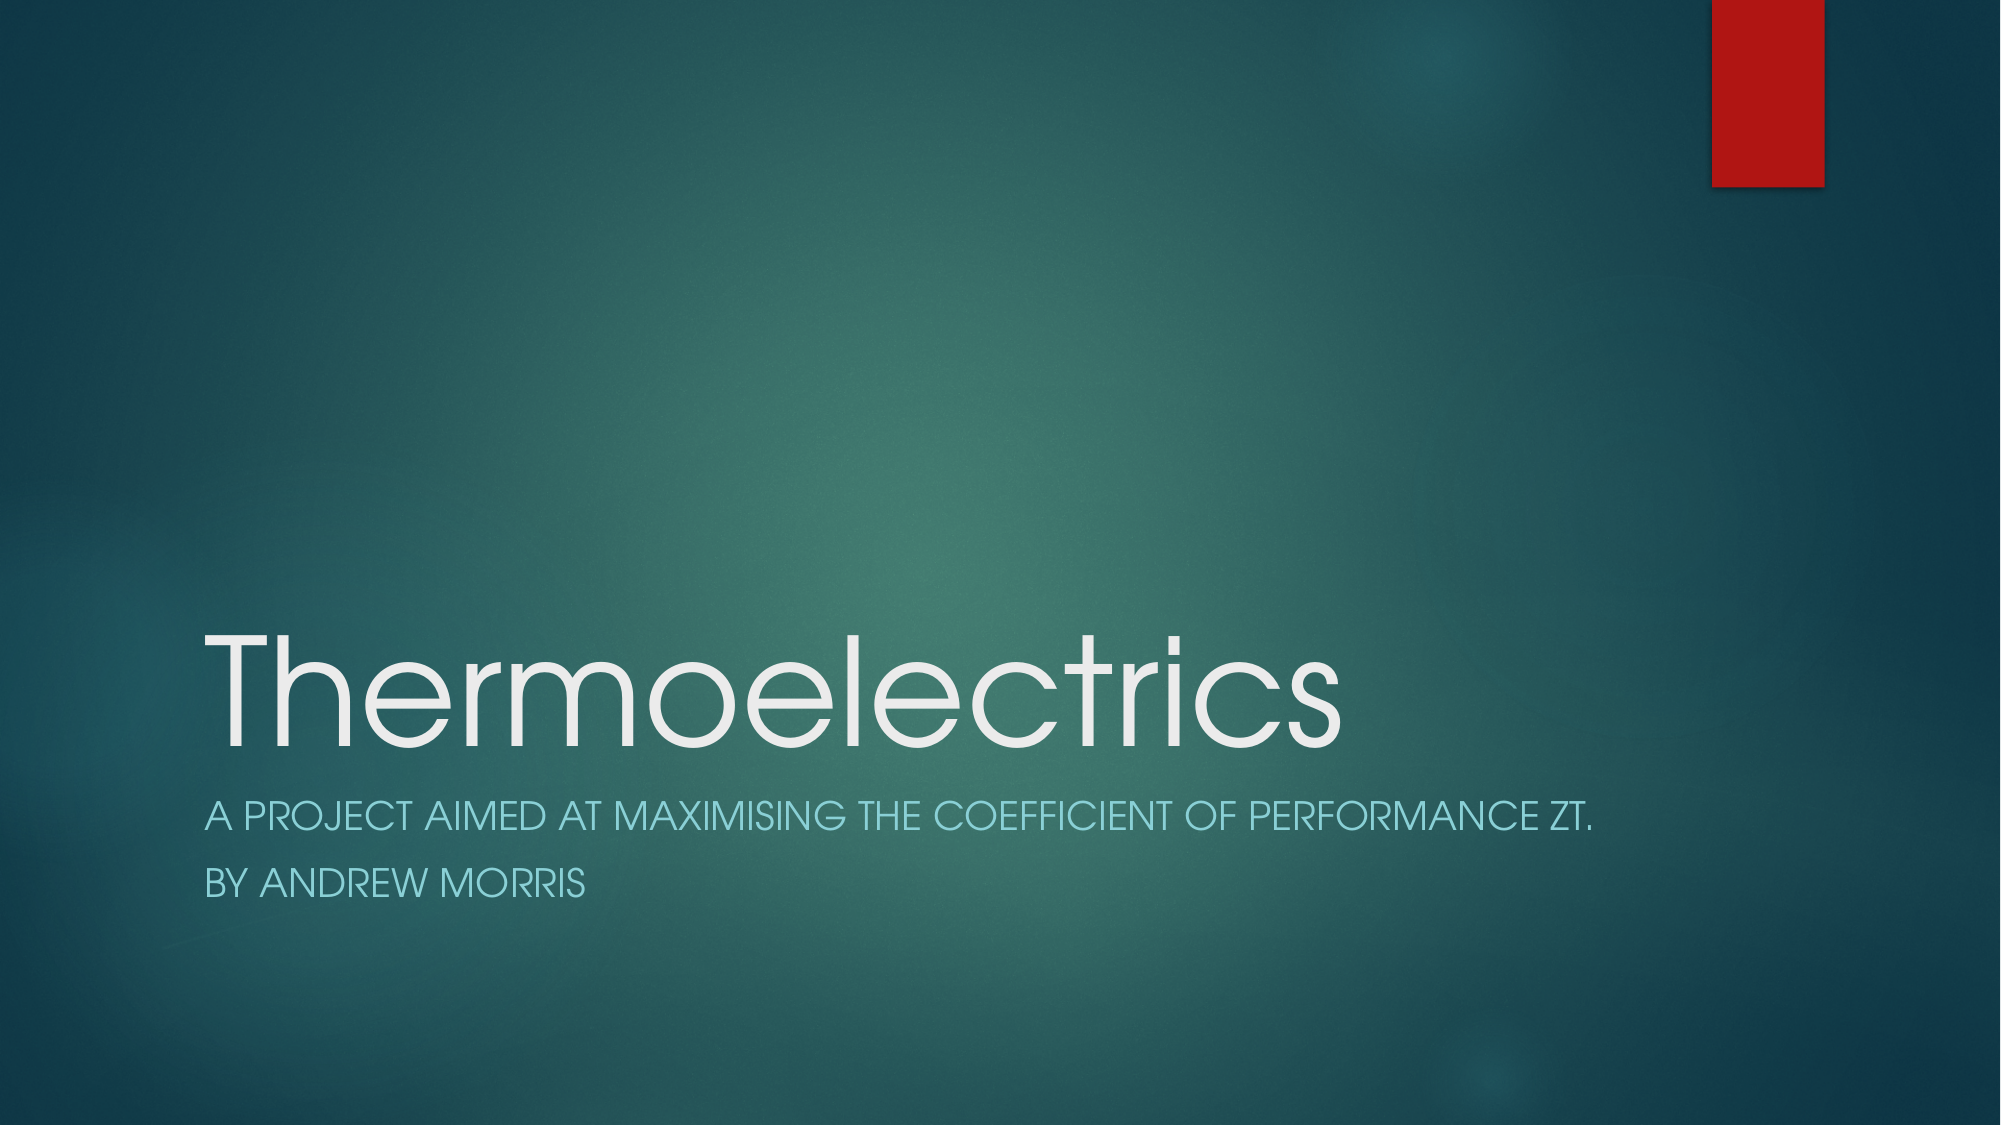

# Thermoelectrics
A Project aimed at maximising the coefficient of performance zt.
By Andrew morris